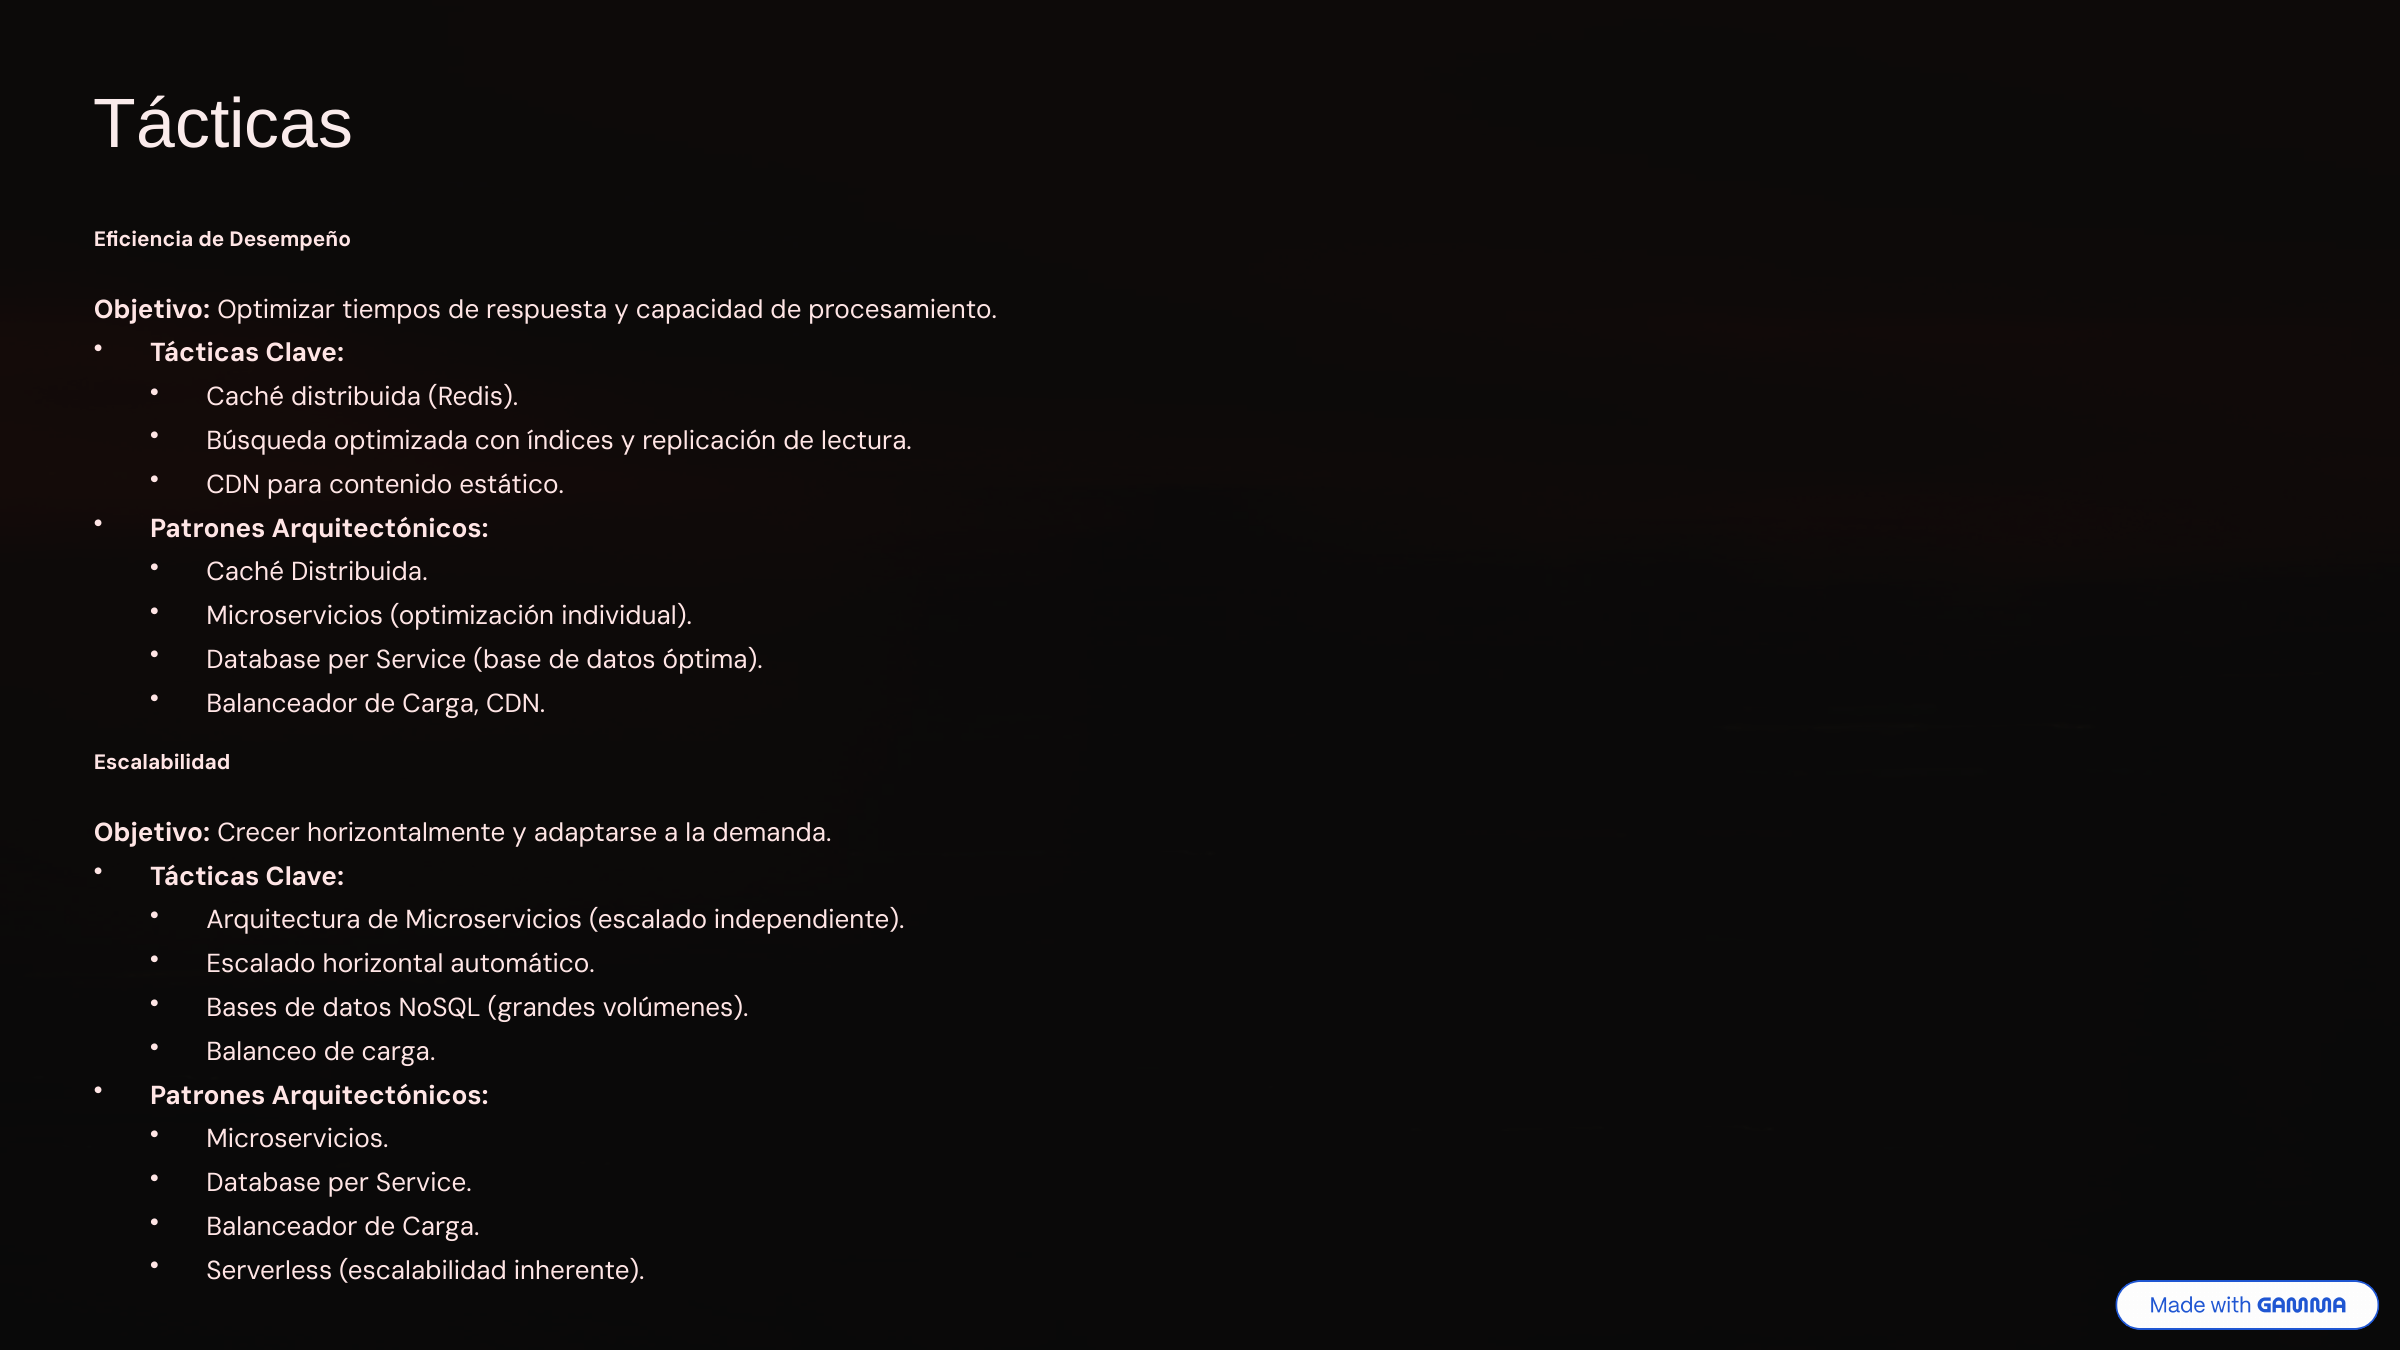

Tácticas
Eficiencia de Desempeño
Objetivo: Optimizar tiempos de respuesta y capacidad de procesamiento.
Tácticas Clave:
Caché distribuida (Redis).
Búsqueda optimizada con índices y replicación de lectura.
CDN para contenido estático.
Patrones Arquitectónicos:
Caché Distribuida.
Microservicios (optimización individual).
Database per Service (base de datos óptima).
Balanceador de Carga, CDN.
Escalabilidad
Objetivo: Crecer horizontalmente y adaptarse a la demanda.
Tácticas Clave:
Arquitectura de Microservicios (escalado independiente).
Escalado horizontal automático.
Bases de datos NoSQL (grandes volúmenes).
Balanceo de carga.
Patrones Arquitectónicos:
Microservicios.
Database per Service.
Balanceador de Carga.
Serverless (escalabilidad inherente).